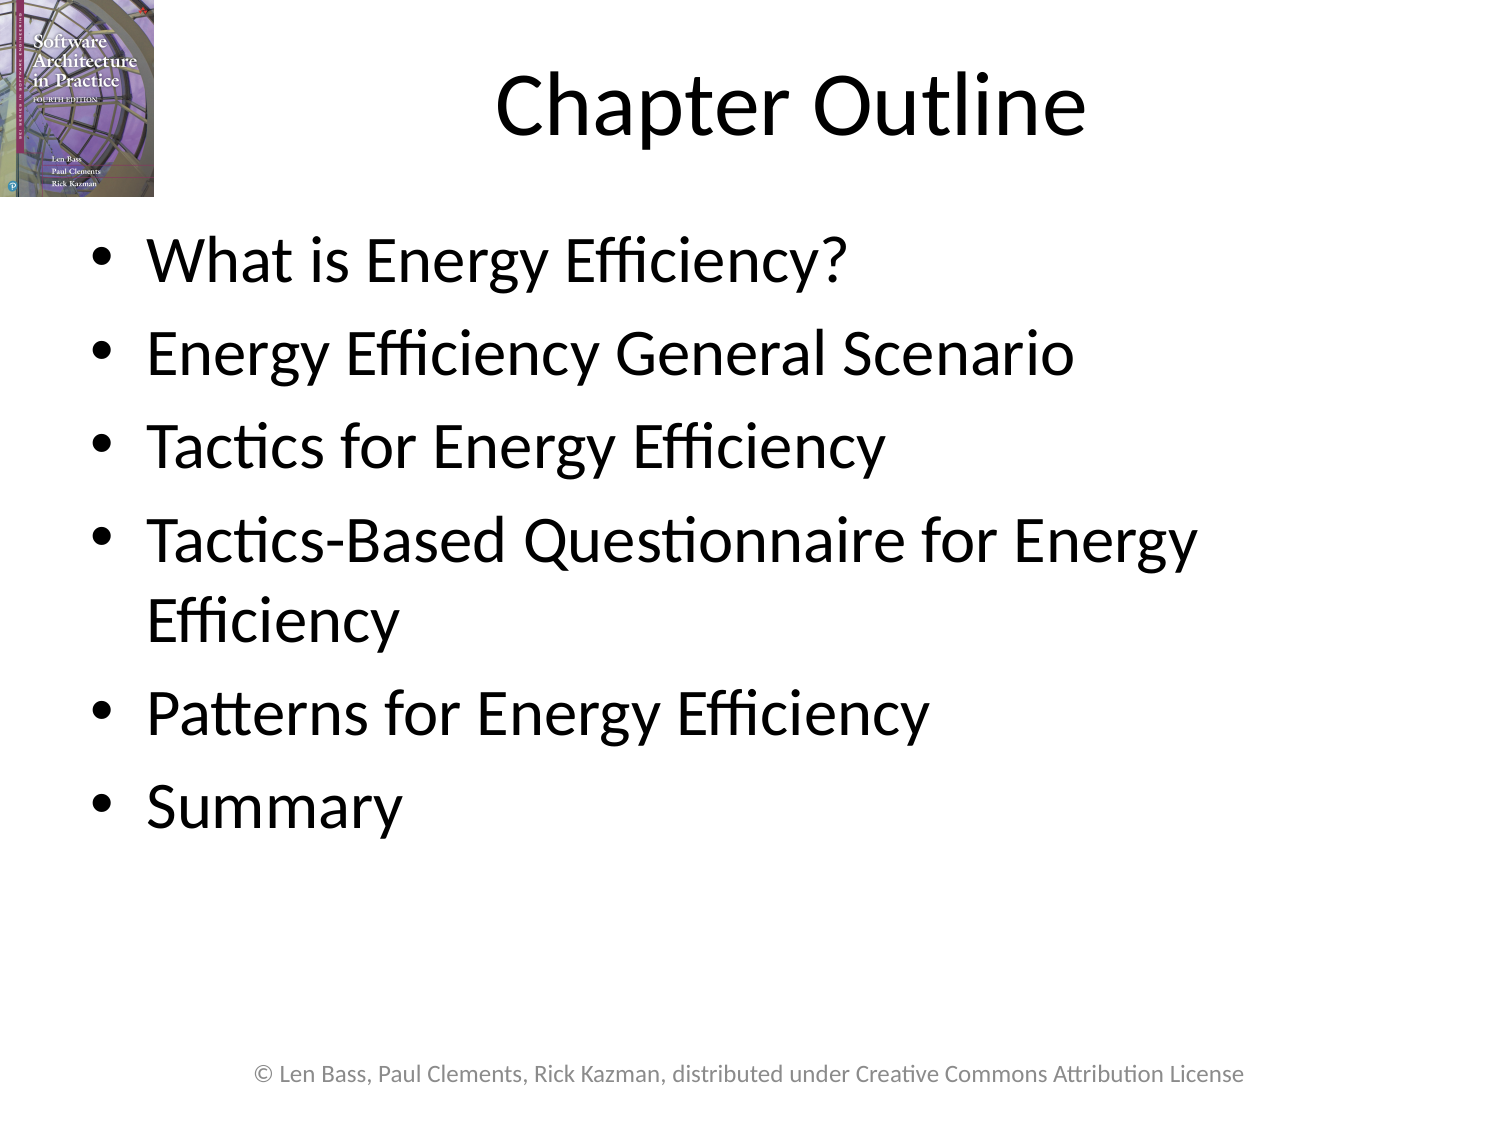

# Chapter Outline
What is Energy Efficiency?
Energy Efficiency General Scenario
Tactics for Energy Efficiency
Tactics-Based Questionnaire for Energy Efficiency
Patterns for Energy Efficiency
Summary
© Len Bass, Paul Clements, Rick Kazman, distributed under Creative Commons Attribution License